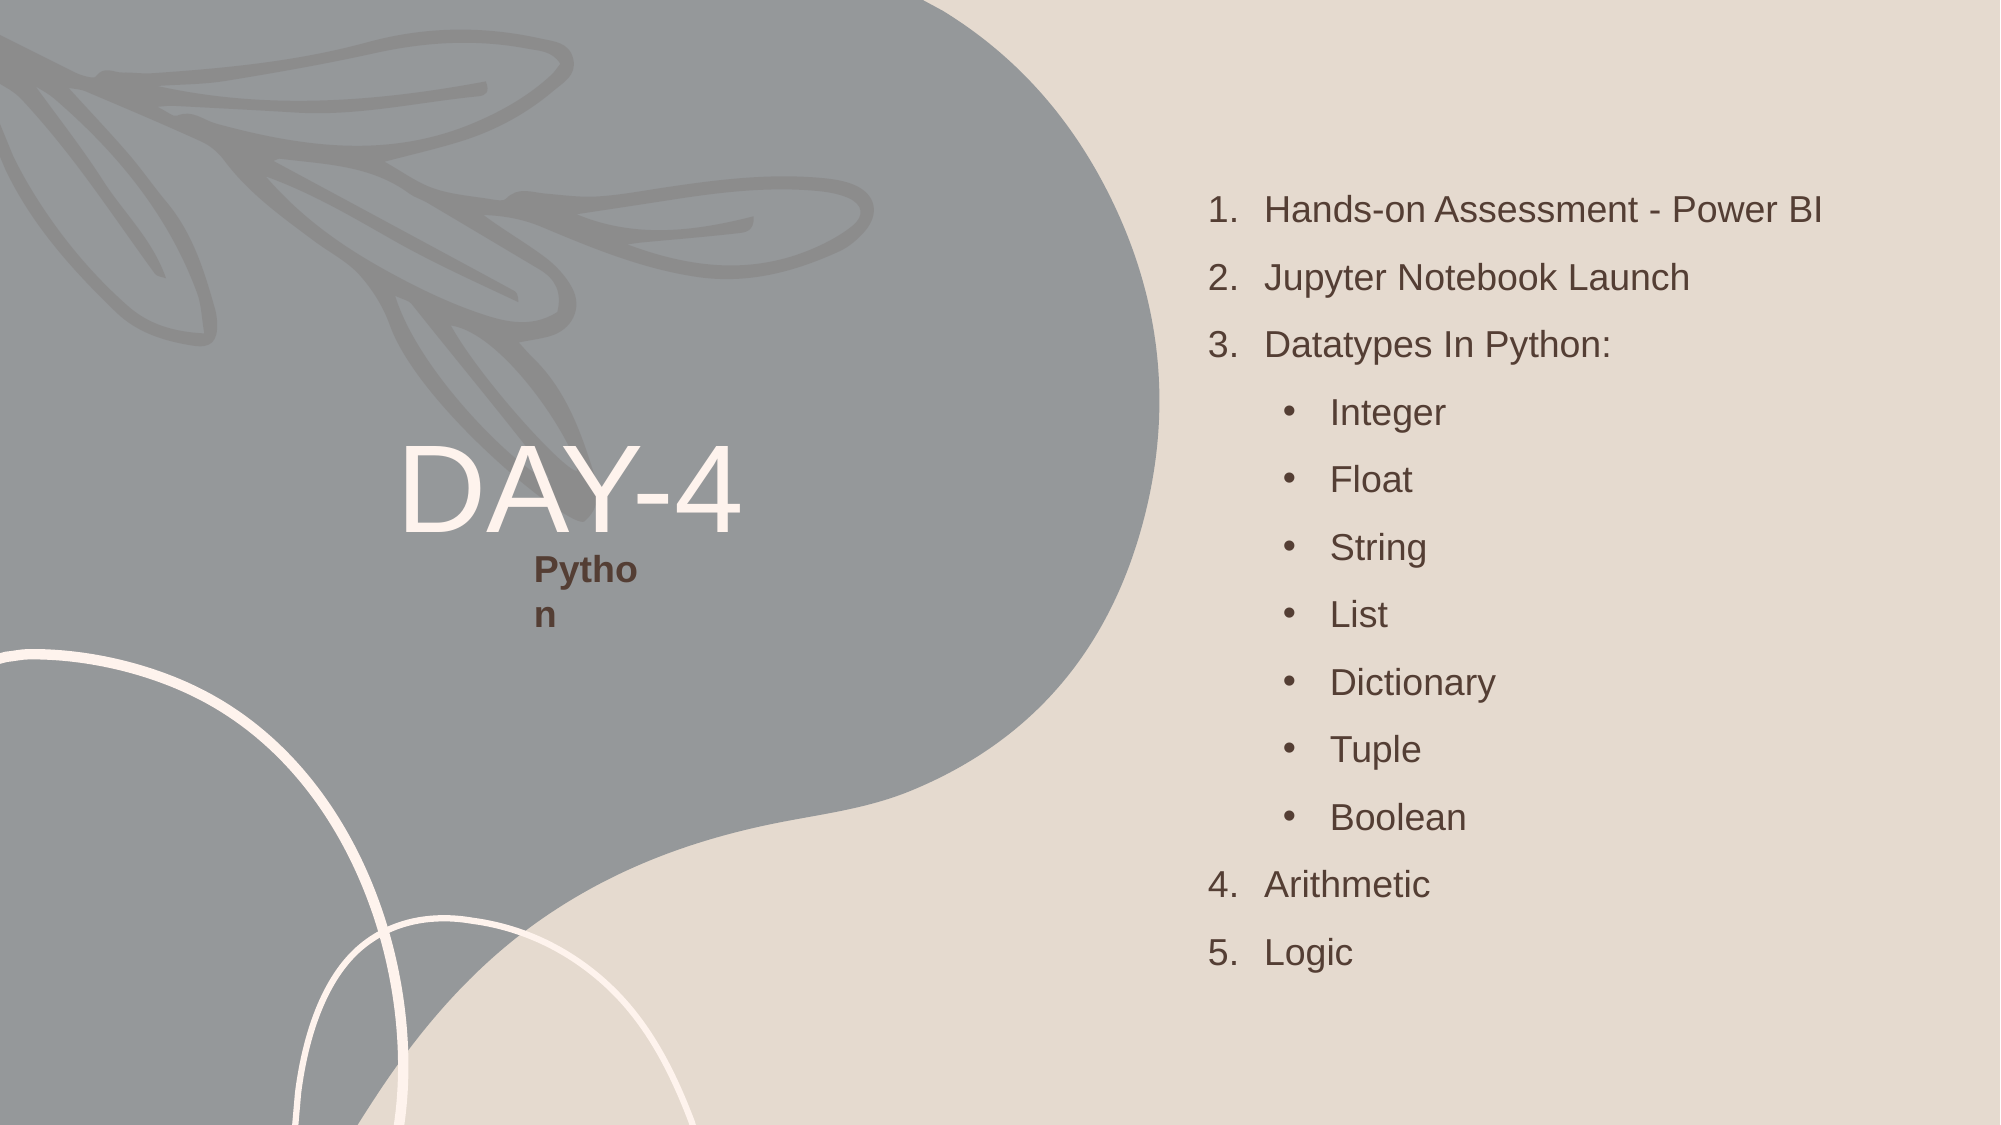

Hands-on Assessment - Power BI
Jupyter Notebook Launch
Datatypes In Python:
Integer
Float
String
List
Dictionary
Tuple
Boolean
Arithmetic
Logic
# DAY-4
Python